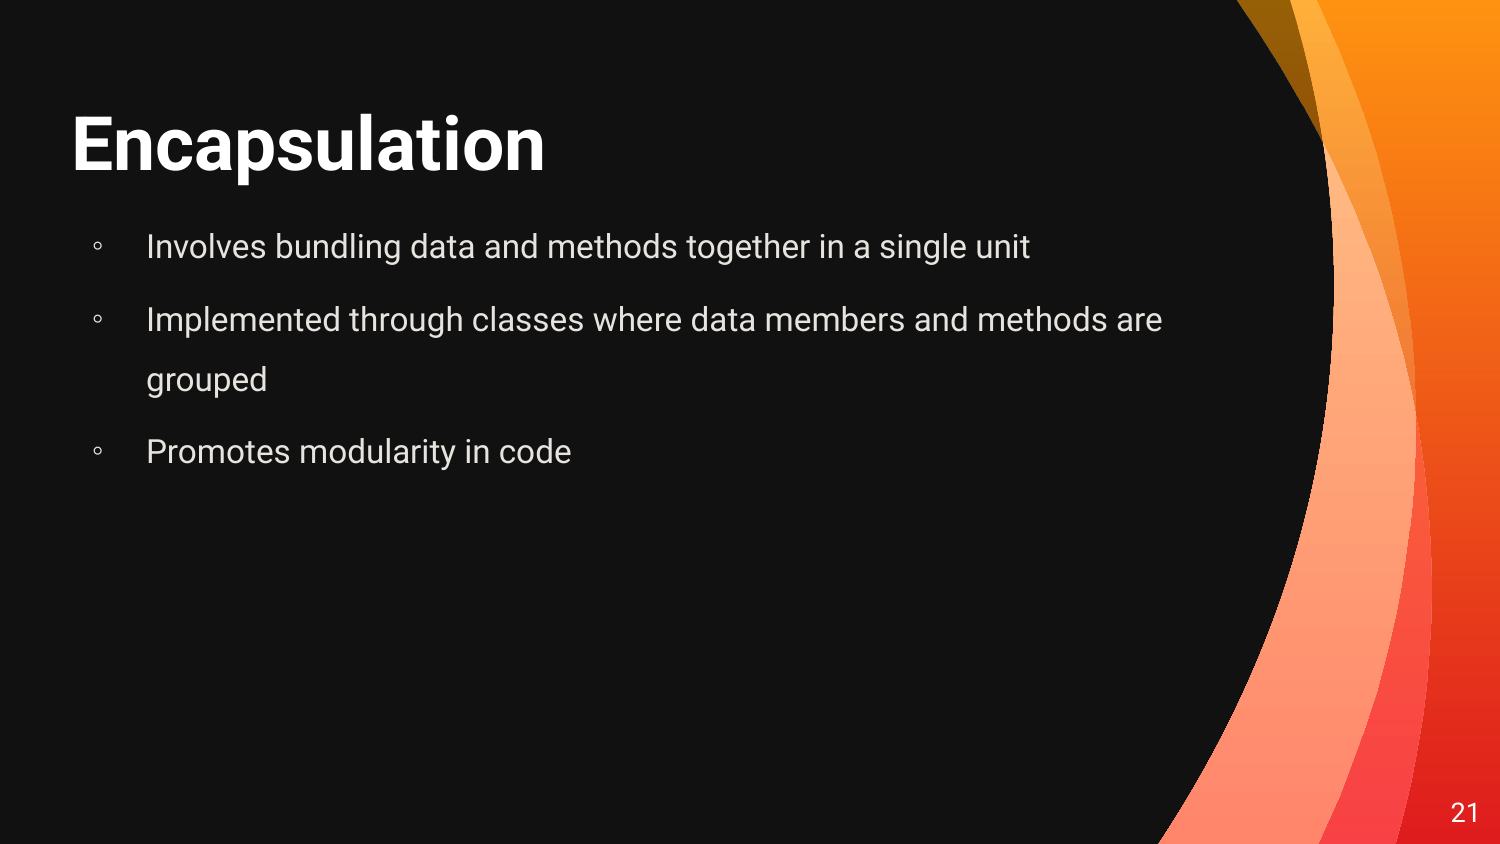

# Encapsulation
Involves bundling data and methods together in a single unit
Implemented through classes where data members and methods are grouped
Promotes modularity in code

21